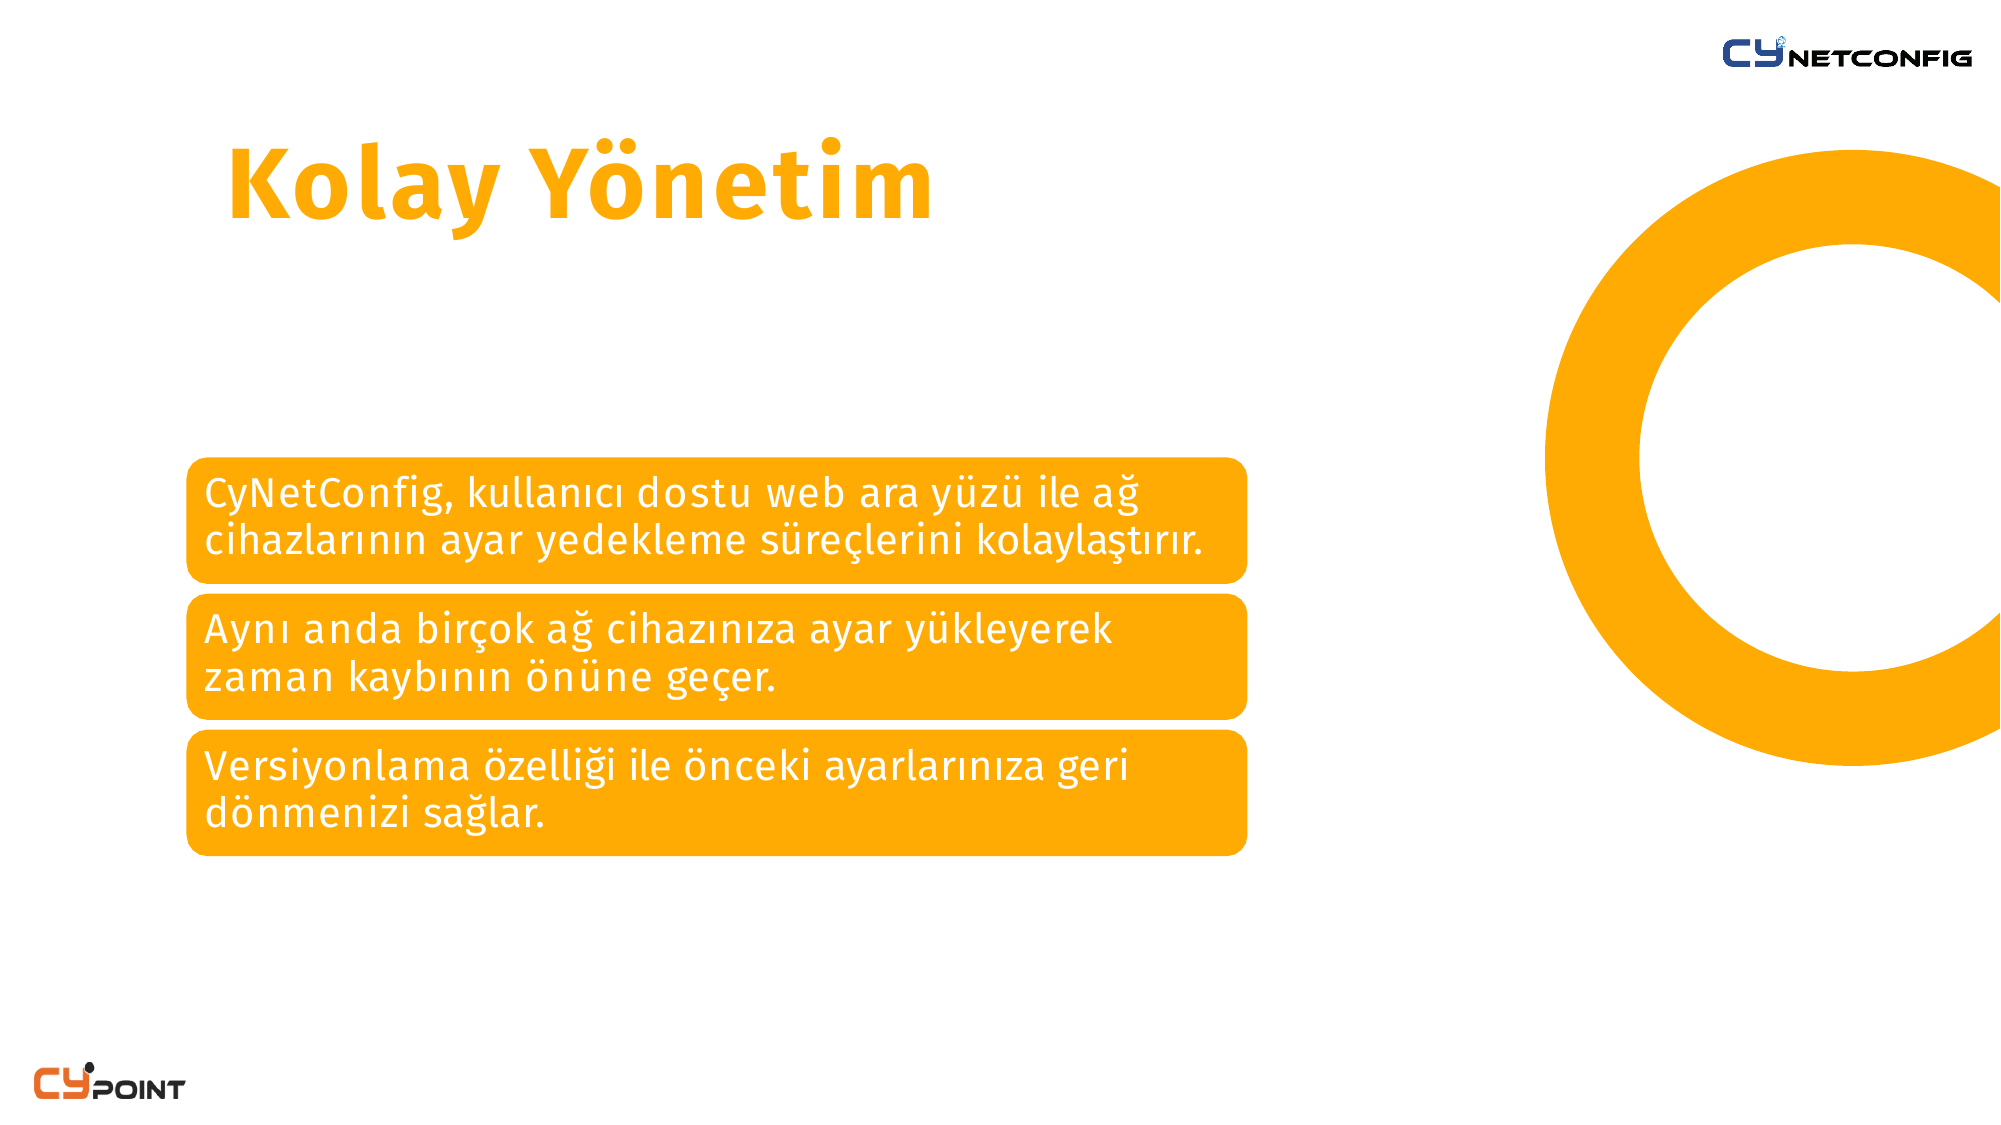

# Kolay Yönetim

CyNetConfig, kullanıcı dostu web ara yüzü ile ağ
cihazlarının ayar yedekleme süreçlerini kolaylaştırır.
Aynı anda birçok ağ cihazınıza ayar yükleyerek
zaman kaybının önüne geçer.
Versiyonlama özelliği ile önceki ayarlarınıza geri
dönmenizi sağlar.